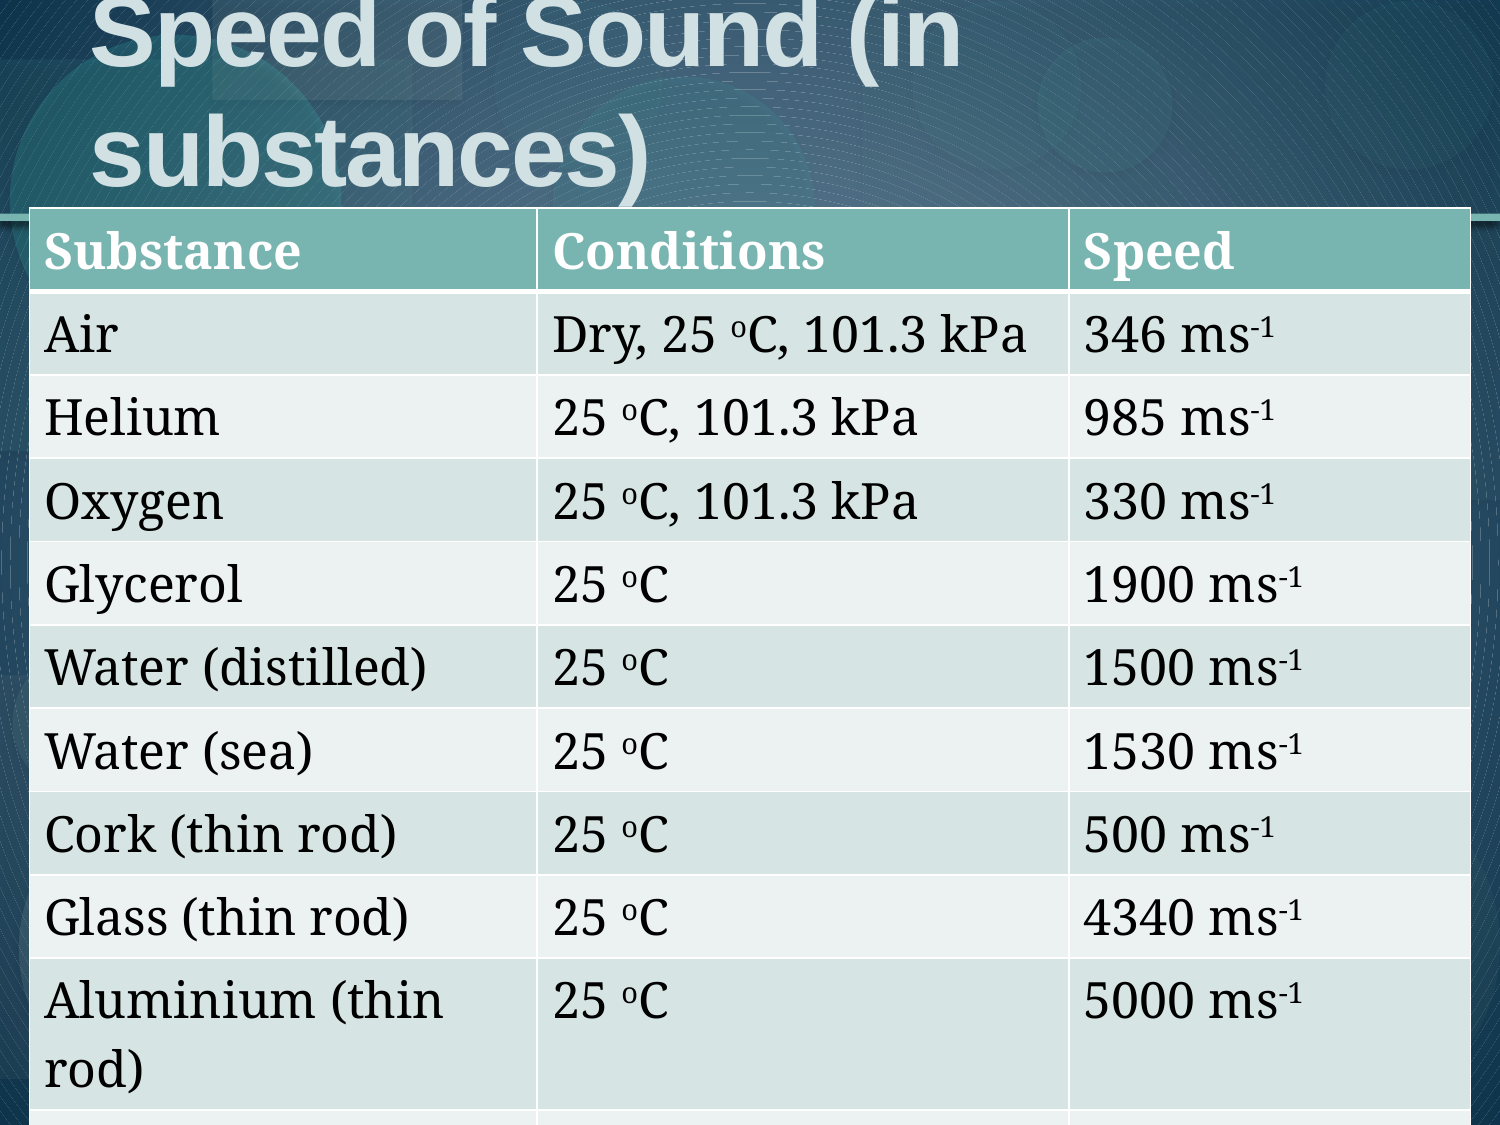

# Speed of Sound (in substances)
| Substance | Conditions | Speed |
| --- | --- | --- |
| Air | Dry, 25 oC, 101.3 kPa | 346 ms-1 |
| Helium | 25 oC, 101.3 kPa | 985 ms-1 |
| Oxygen | 25 oC, 101.3 kPa | 330 ms-1 |
| Glycerol | 25 oC | 1900 ms-1 |
| Water (distilled) | 25 oC | 1500 ms-1 |
| Water (sea) | 25 oC | 1530 ms-1 |
| Cork (thin rod) | 25 oC | 500 ms-1 |
| Glass (thin rod) | 25 oC | 4340 ms-1 |
| Aluminium (thin rod) | 25 oC | 5000 ms-1 |
| Lead (thin rod) | 25 oC | 1200 ms-1 |
| Soft Iron (thin rod) | 25 oC | 5200 ms-1 |